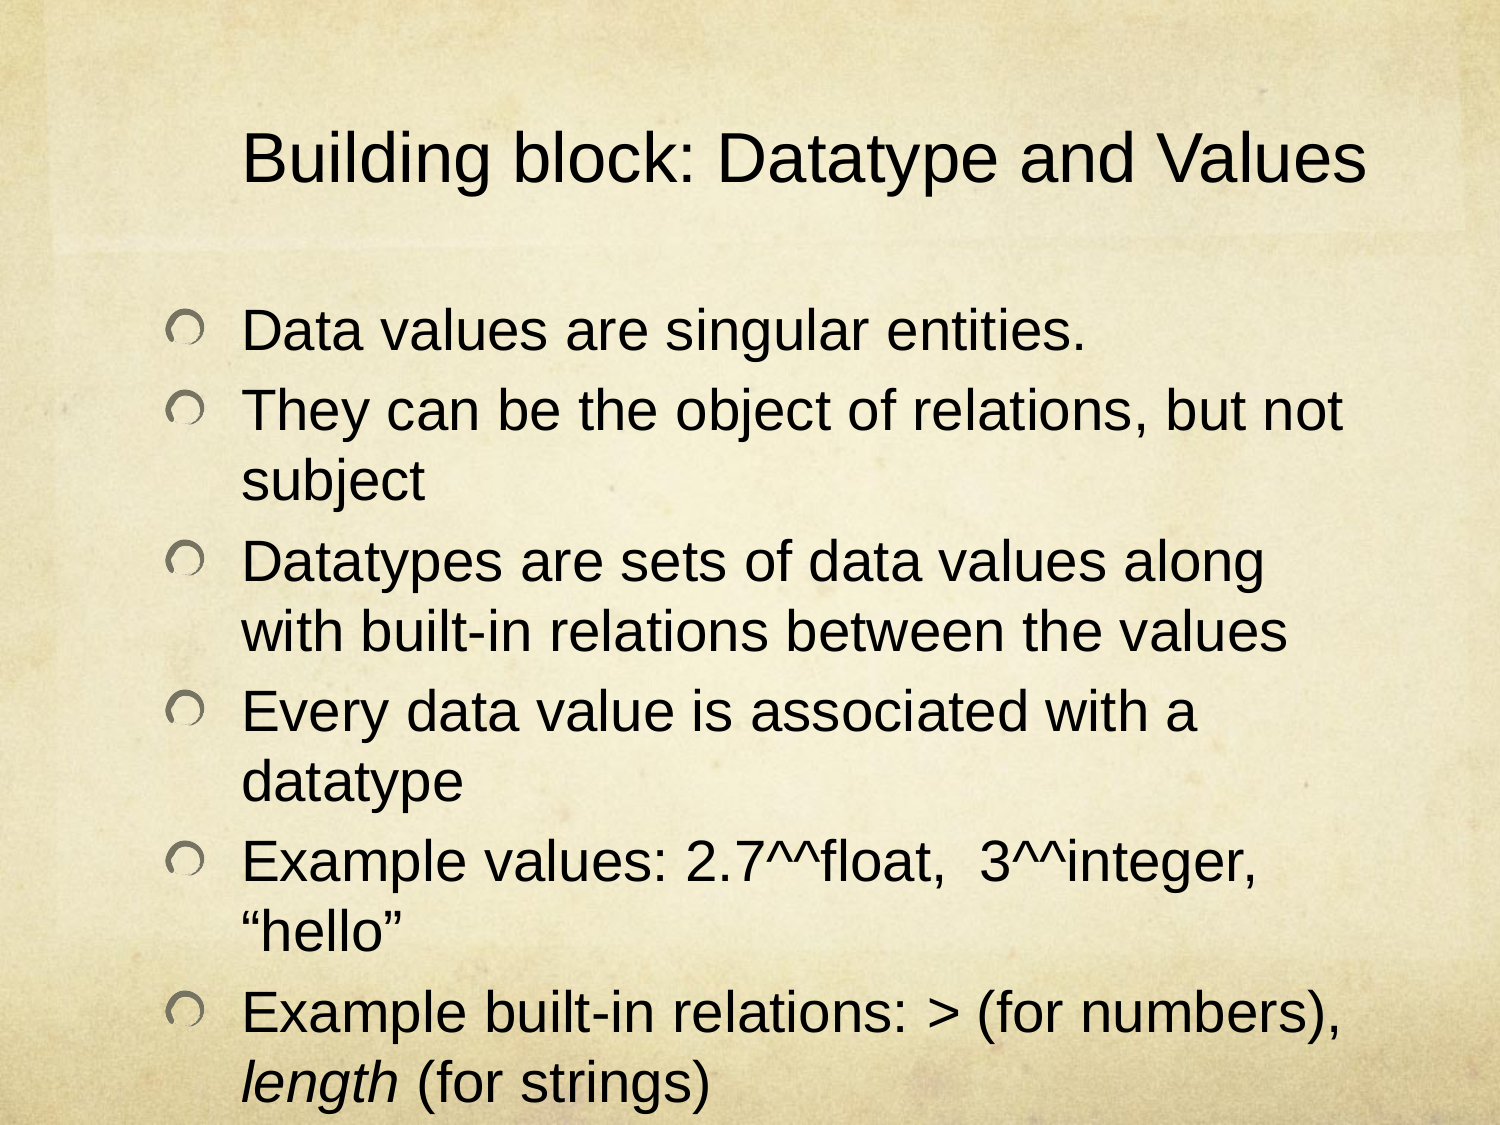

# Building block: Datatype and Values
Data values are singular entities.
They can be the object of relations, but not subject
Datatypes are sets of data values along with built-in relations between the values
Every data value is associated with a datatype
Example values: 2.7^^float,  3^^integer, “hello”
Example built-in relations: > (for numbers), length (for strings)